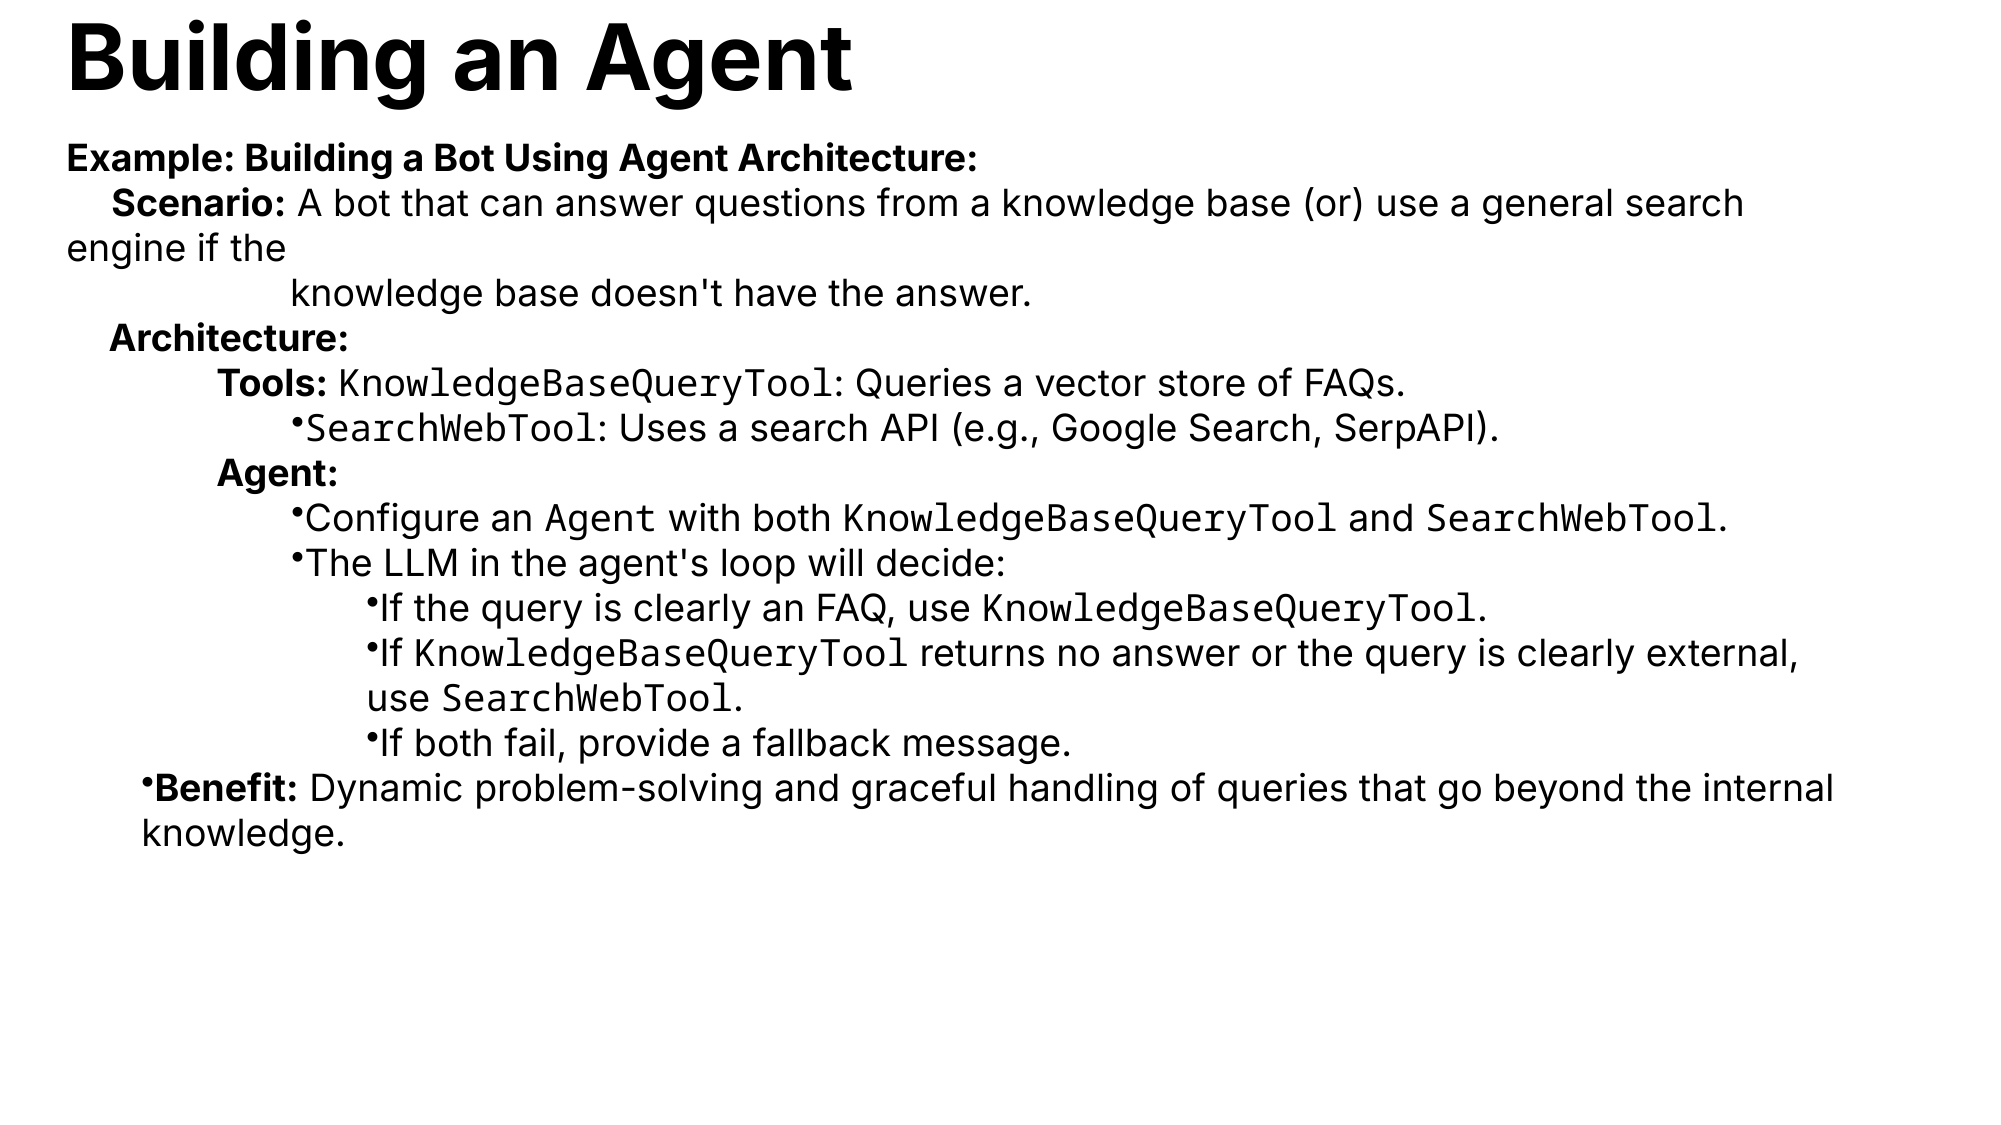

# Building an Agent

Example: Building a Bot Using Agent Architecture:
     Scenario: A bot that can answer questions from a knowledge base (or) use a general search engine if the
	       knowledge base doesn't have the answer.
    Architecture:
	Tools: KnowledgeBaseQueryTool: Queries a vector store of FAQs.
SearchWebTool: Uses a search API (e.g., Google Search, SerpAPI).
Agent:
Configure an Agent with both KnowledgeBaseQueryTool and SearchWebTool.
The LLM in the agent's loop will decide:
If the query is clearly an FAQ, use KnowledgeBaseQueryTool.
If KnowledgeBaseQueryTool returns no answer or the query is clearly external, use SearchWebTool.
If both fail, provide a fallback message.
Benefit: Dynamic problem-solving and graceful handling of queries that go beyond the internal knowledge.